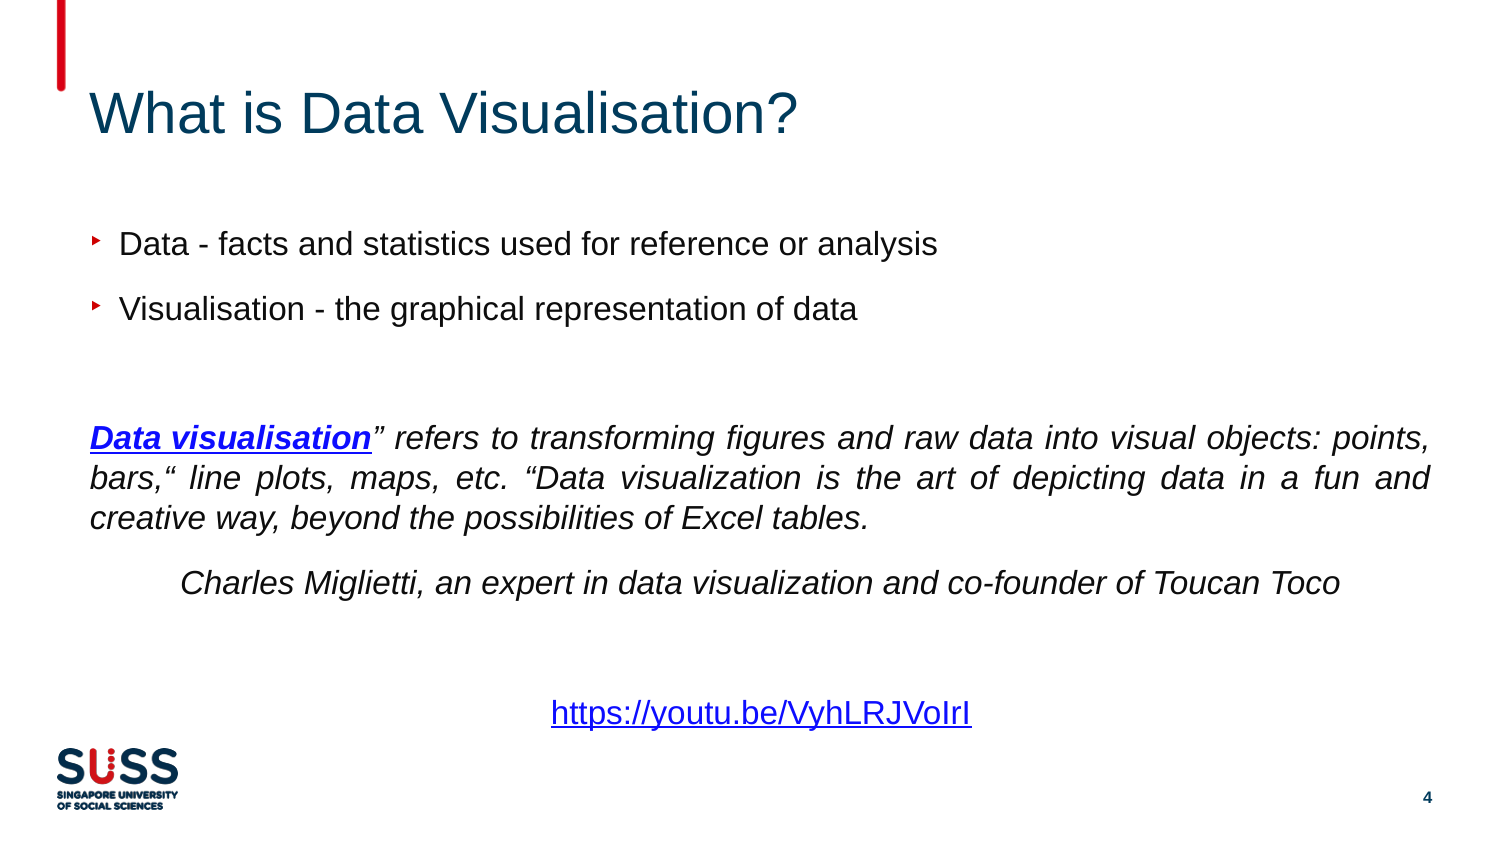

# What is Data Visualisation?

Data - facts and statistics used for reference or analysis
Visualisation - the graphical representation of data

Data visualisation” refers to transforming figures and raw data into visual objects: points, bars,“ line plots, maps, etc. “Data visualization is the art of depicting data in a fun and creative way, beyond the possibilities of Excel tables.
Charles Miglietti, an expert in data visualization and co-founder of Toucan Toco

https://youtu.be/VyhLRJVoIrI